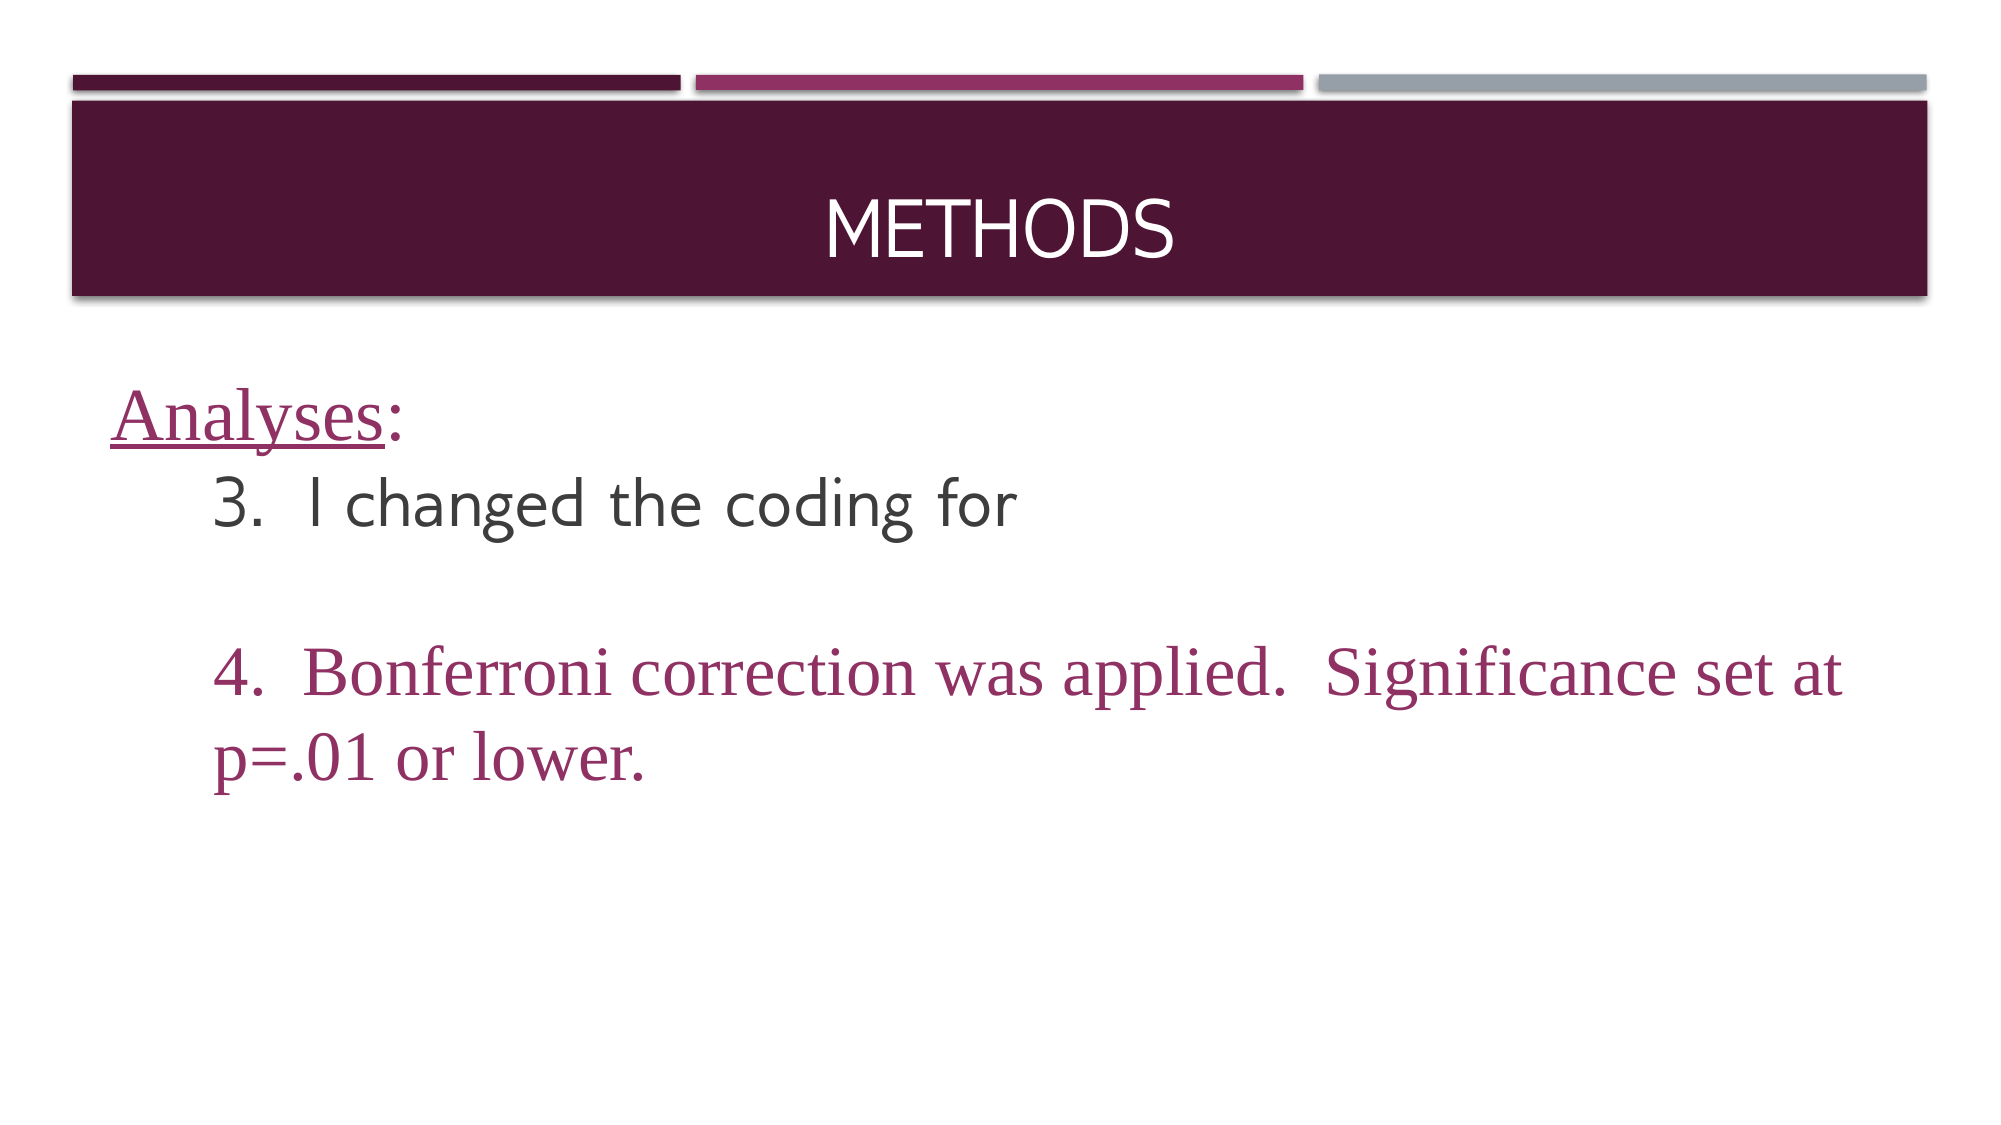

# Methods
Analyses:
3.  I changed the coding for

4.  Bonferroni correction was applied.  Significance set at p=.01 or lower.